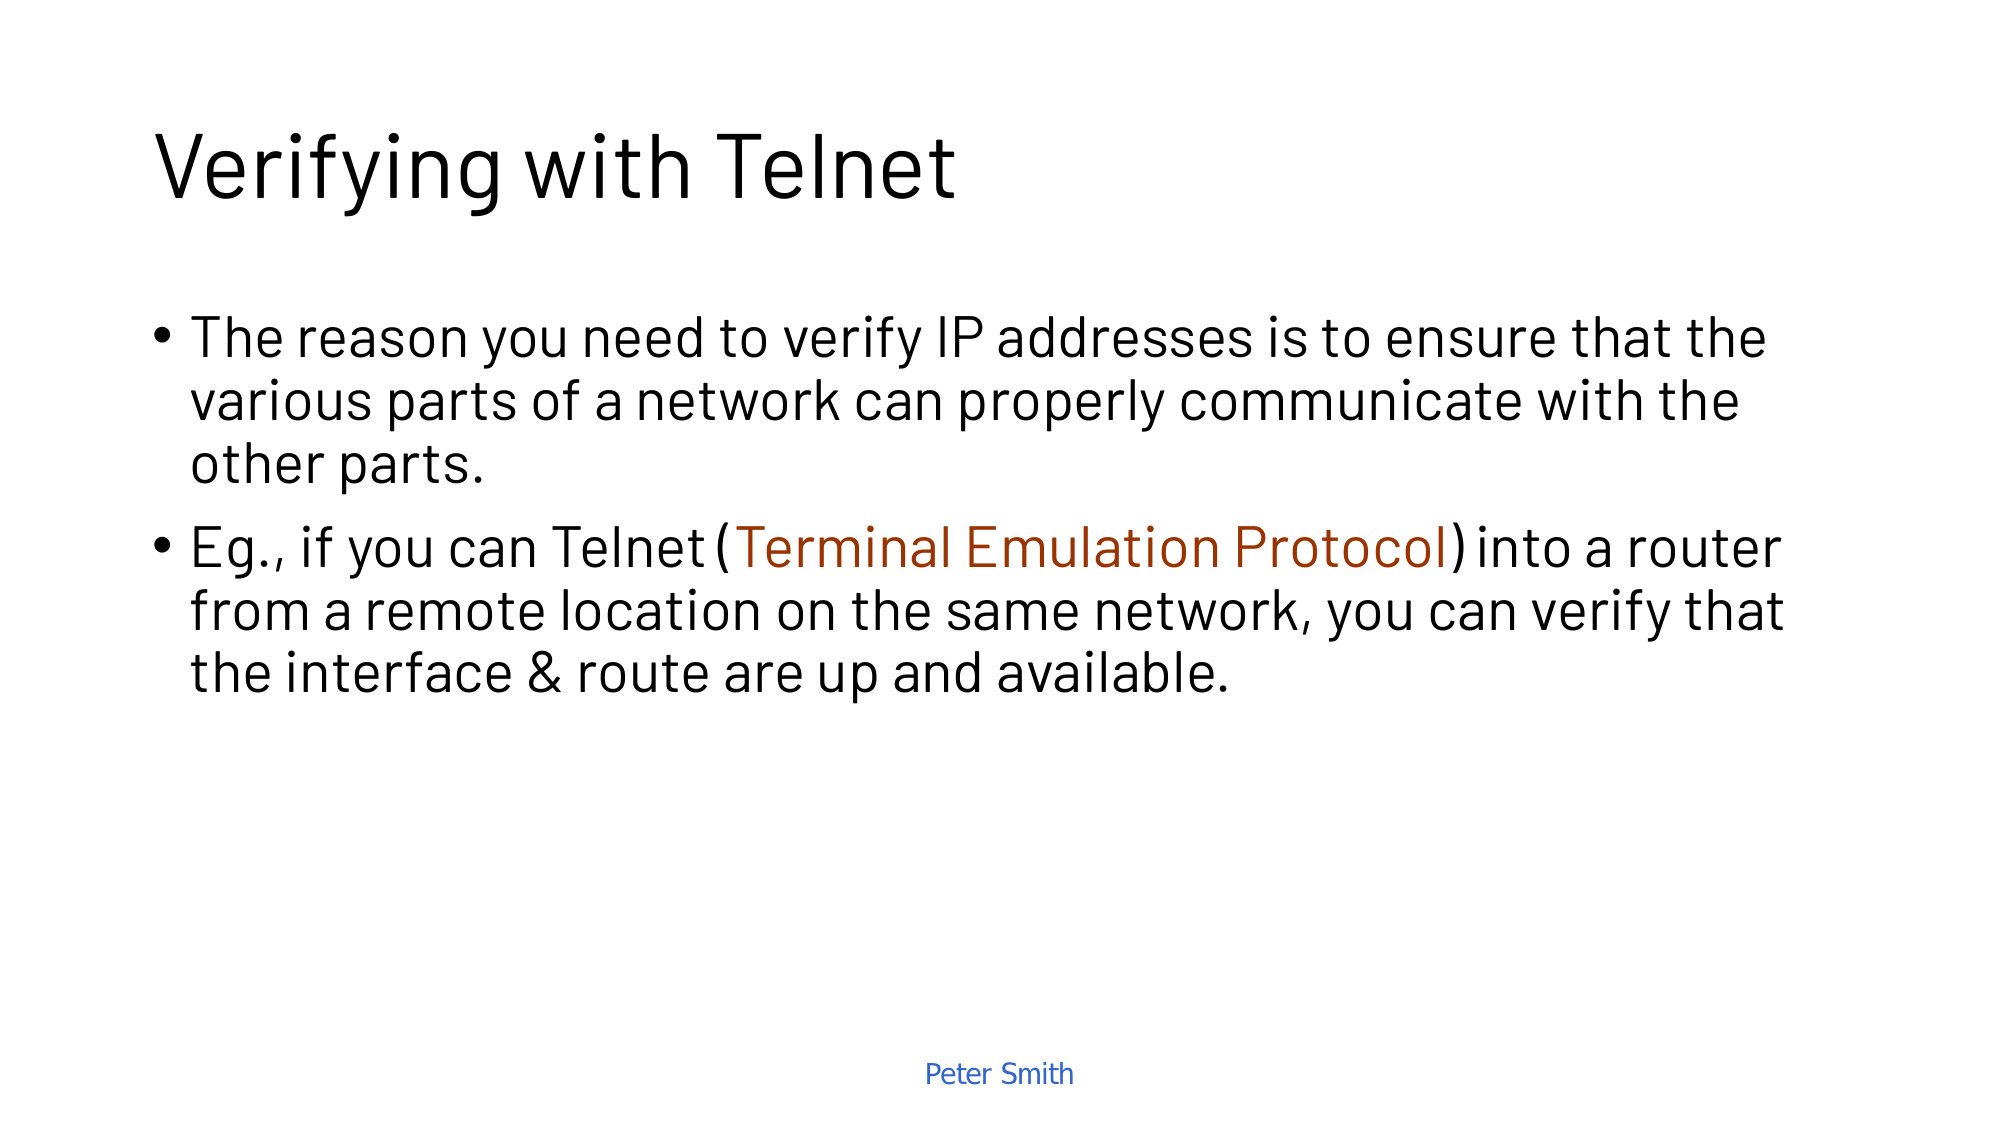

# Verifying with Telnet
The reason you need to verify IP addresses is to ensure that the various parts of a network can properly communicate with the other parts.
Eg., if you can Telnet (Terminal Emulation Protocol) into a router from a remote location on the same network, you can verify that the interface & route are up and available.
Peter Smith
95